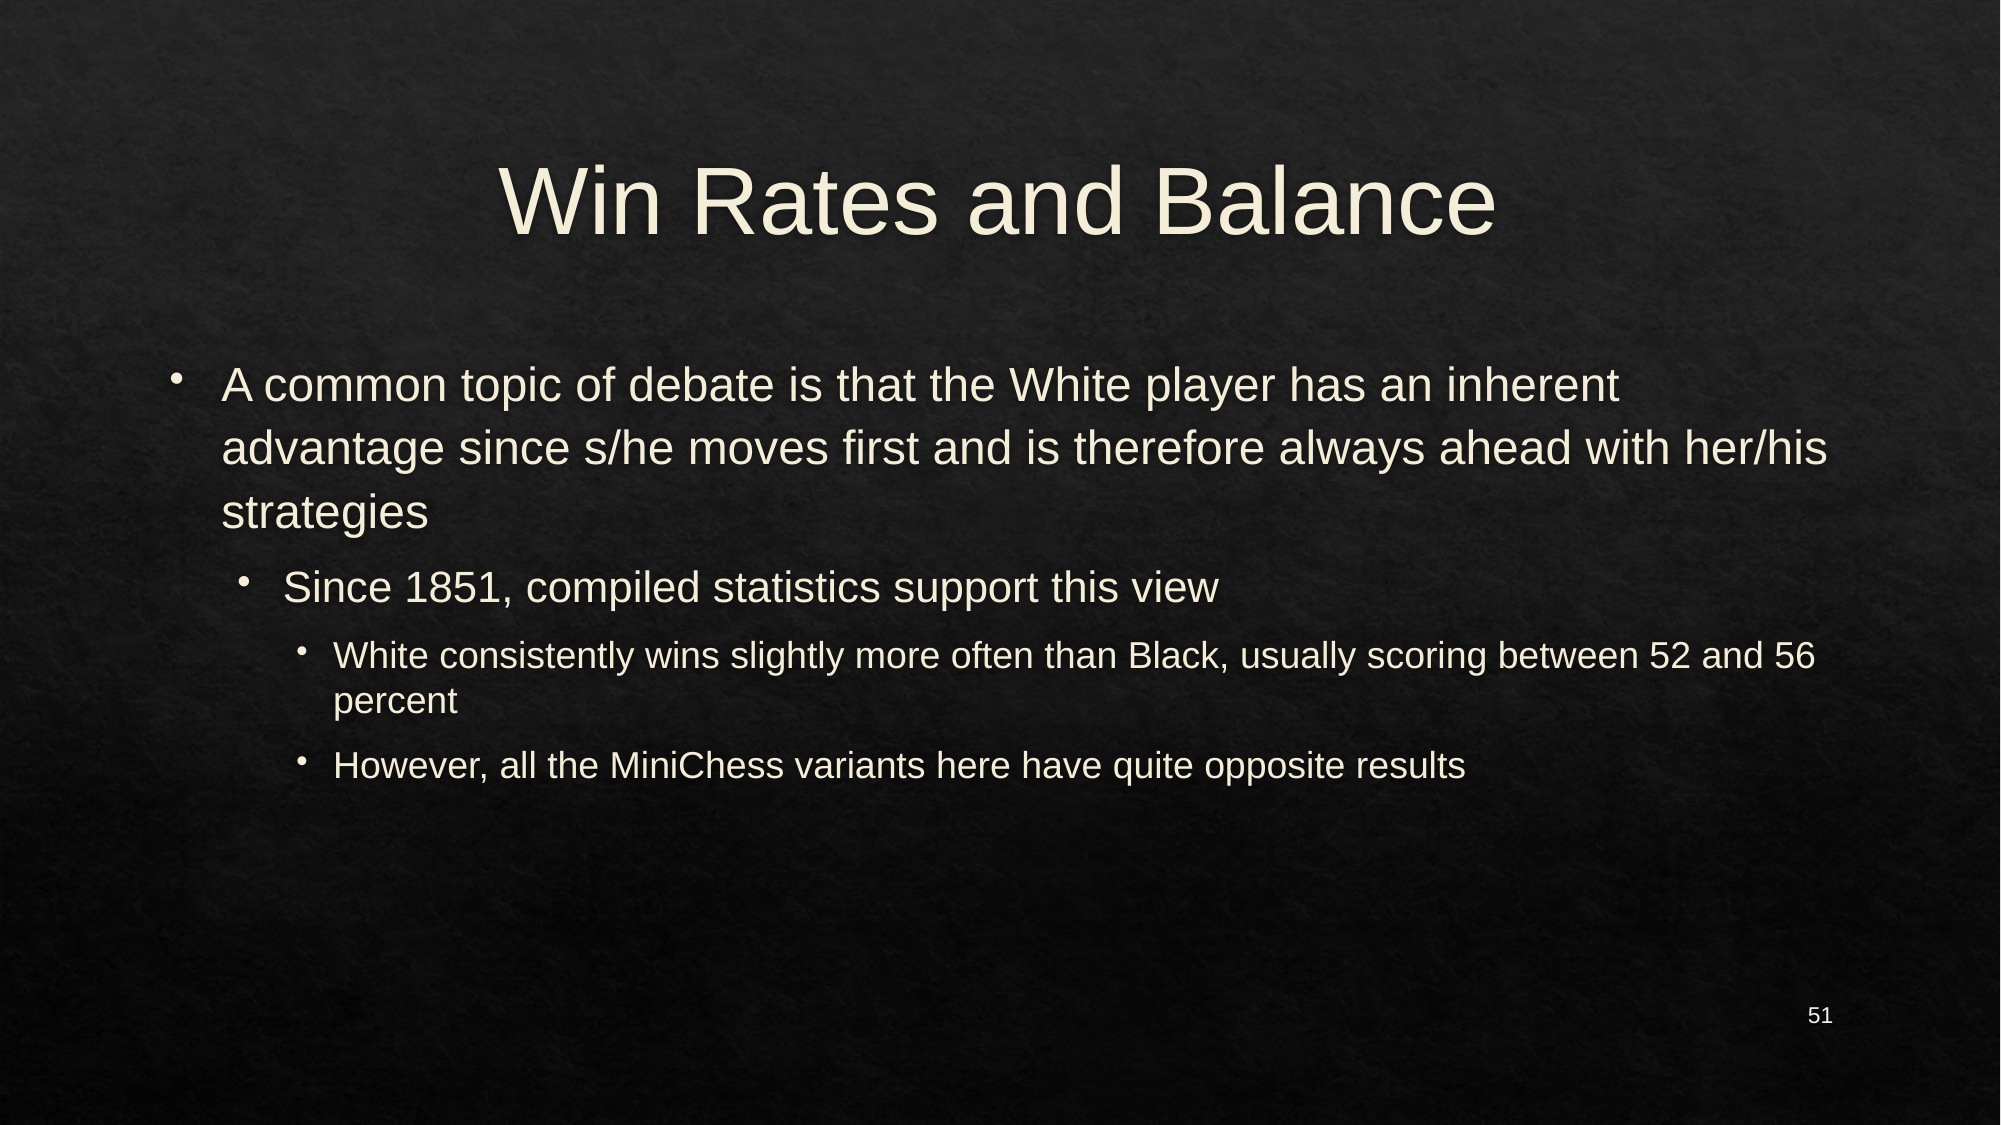

# Win Rates and Balance
A common topic of debate is that the White player has an inherent advantage since s/he moves first and is therefore always ahead with her/his strategies
Since 1851, compiled statistics support this view
White consistently wins slightly more often than Black, usually scoring between 52 and 56 percent
However, all the MiniChess variants here have quite opposite results
51